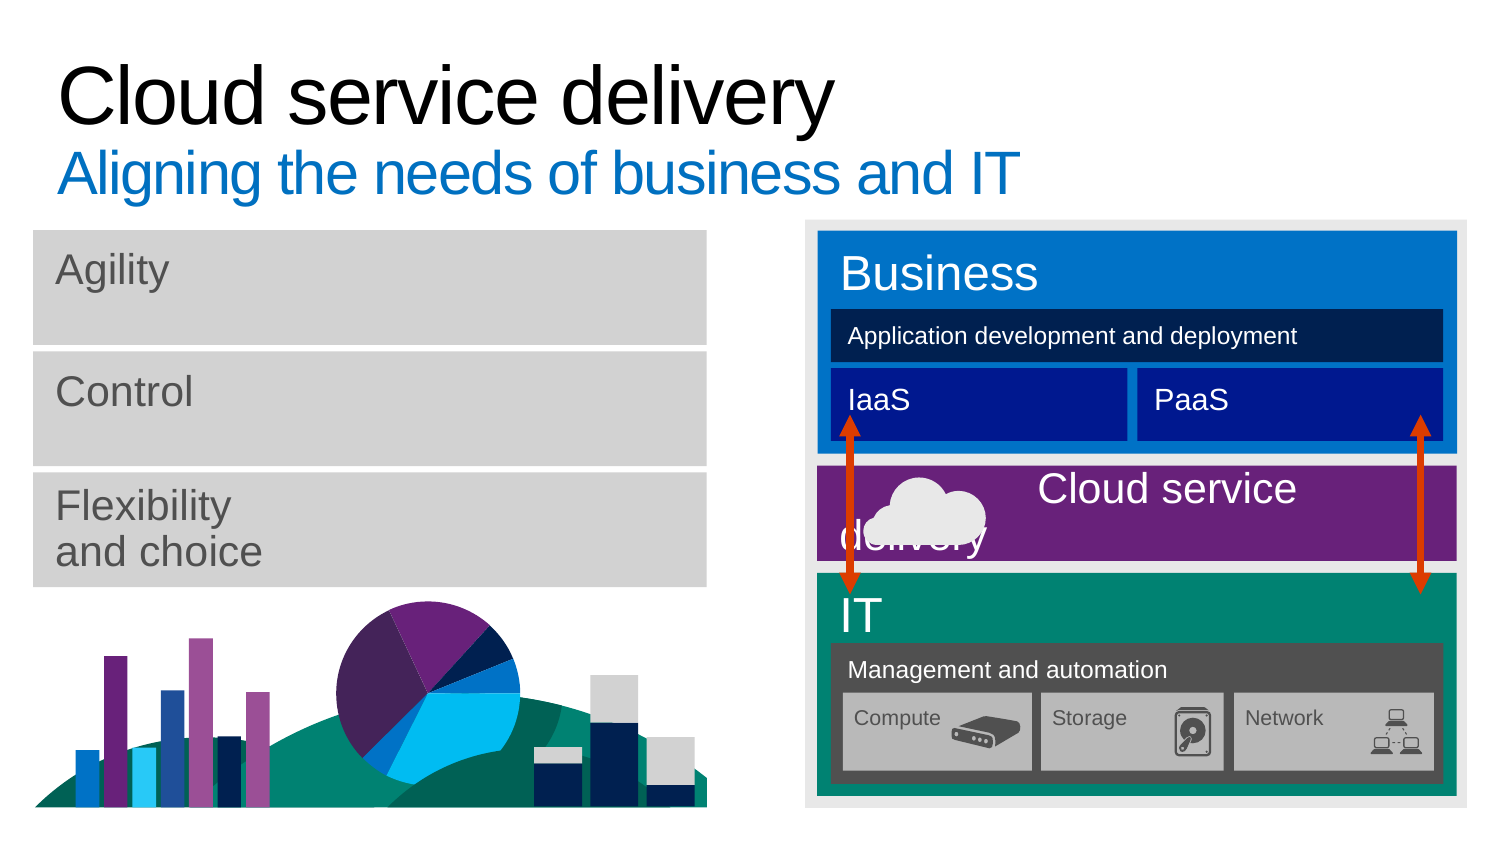

# Cloud service delivery Aligning the needs of business and IT

Agility
Business

Turbulence

Application development and deployment
IaaS
PaaS

Control

	    Cloud service delivery

Flexibility
and choice
IT
Stability
Management and automation
Compute
Storage
Network